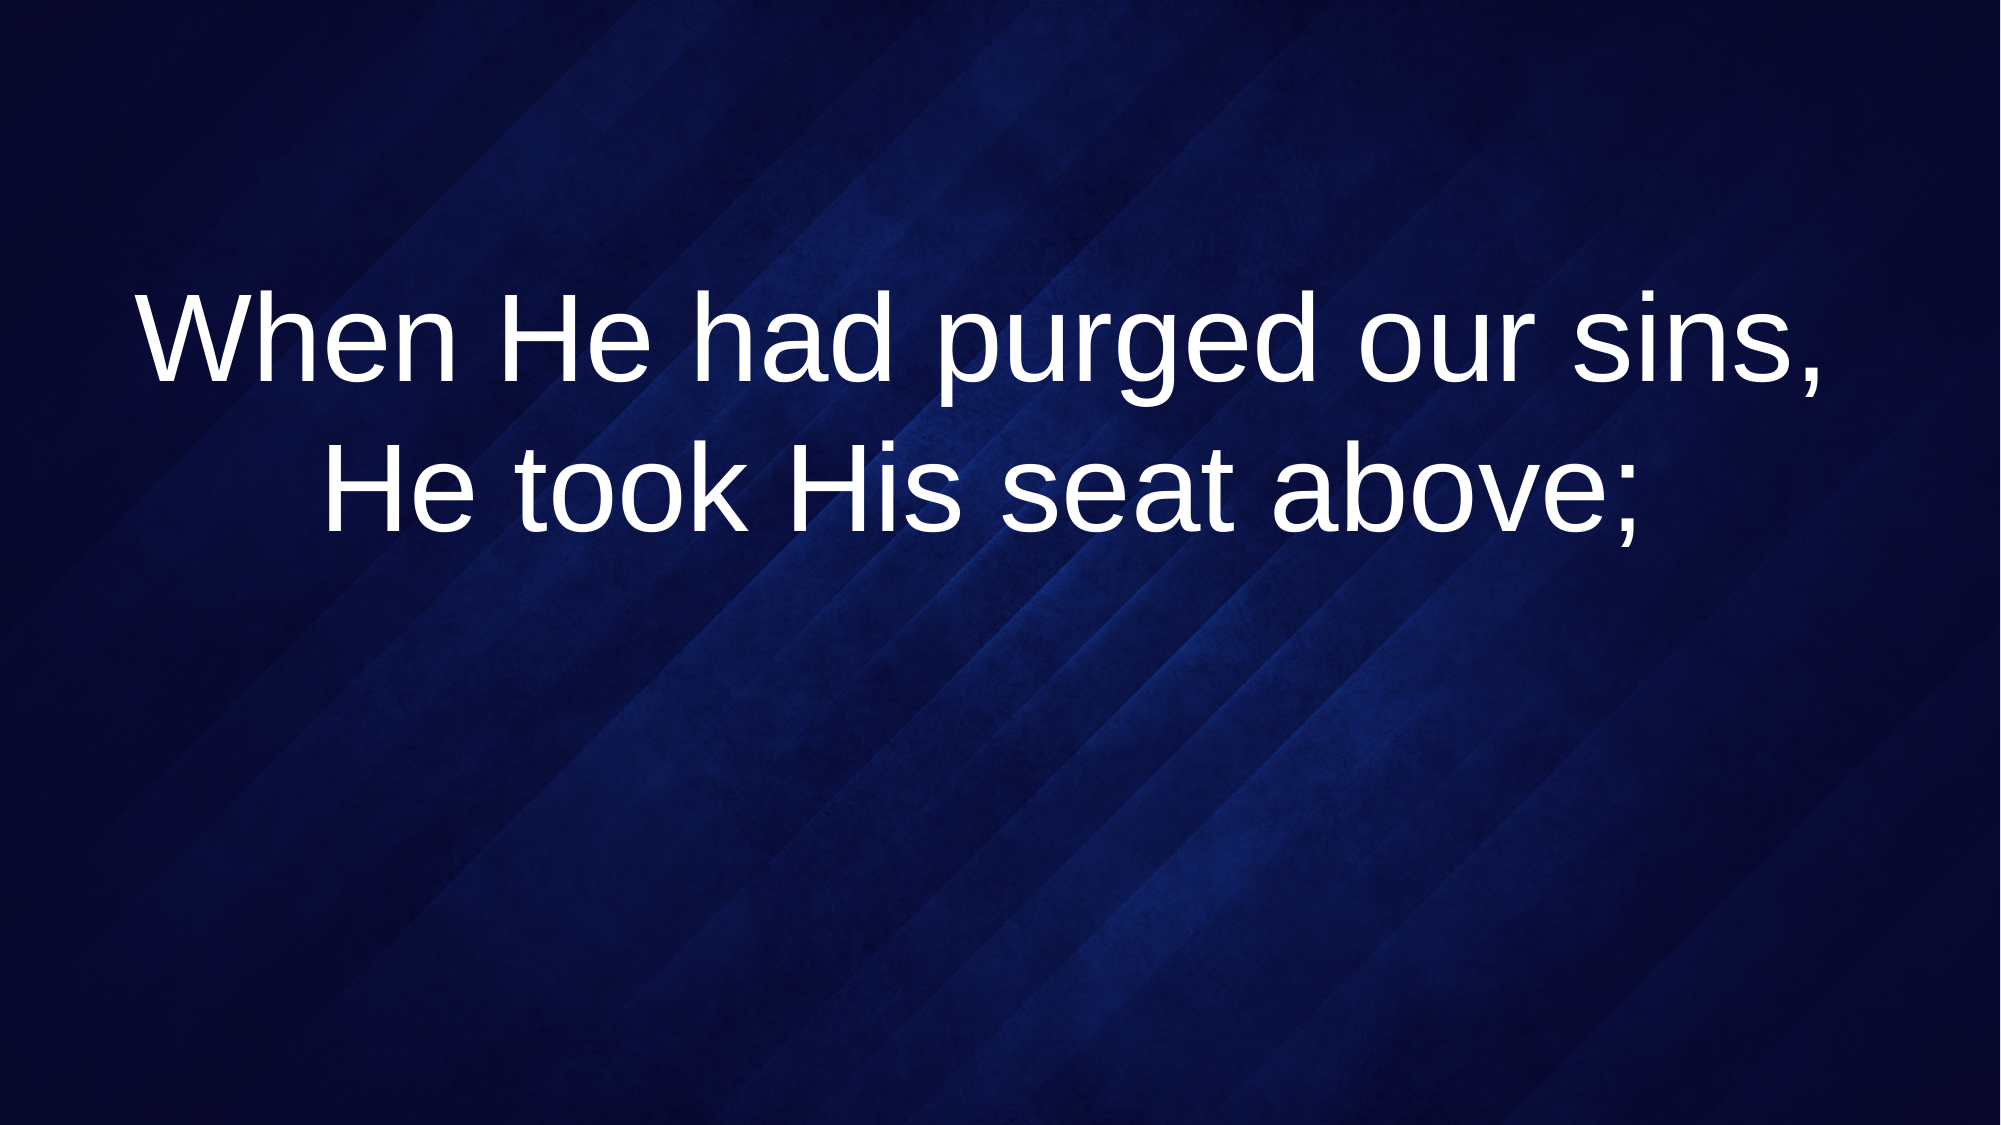

# When He had purged our sins, He took His seat above;